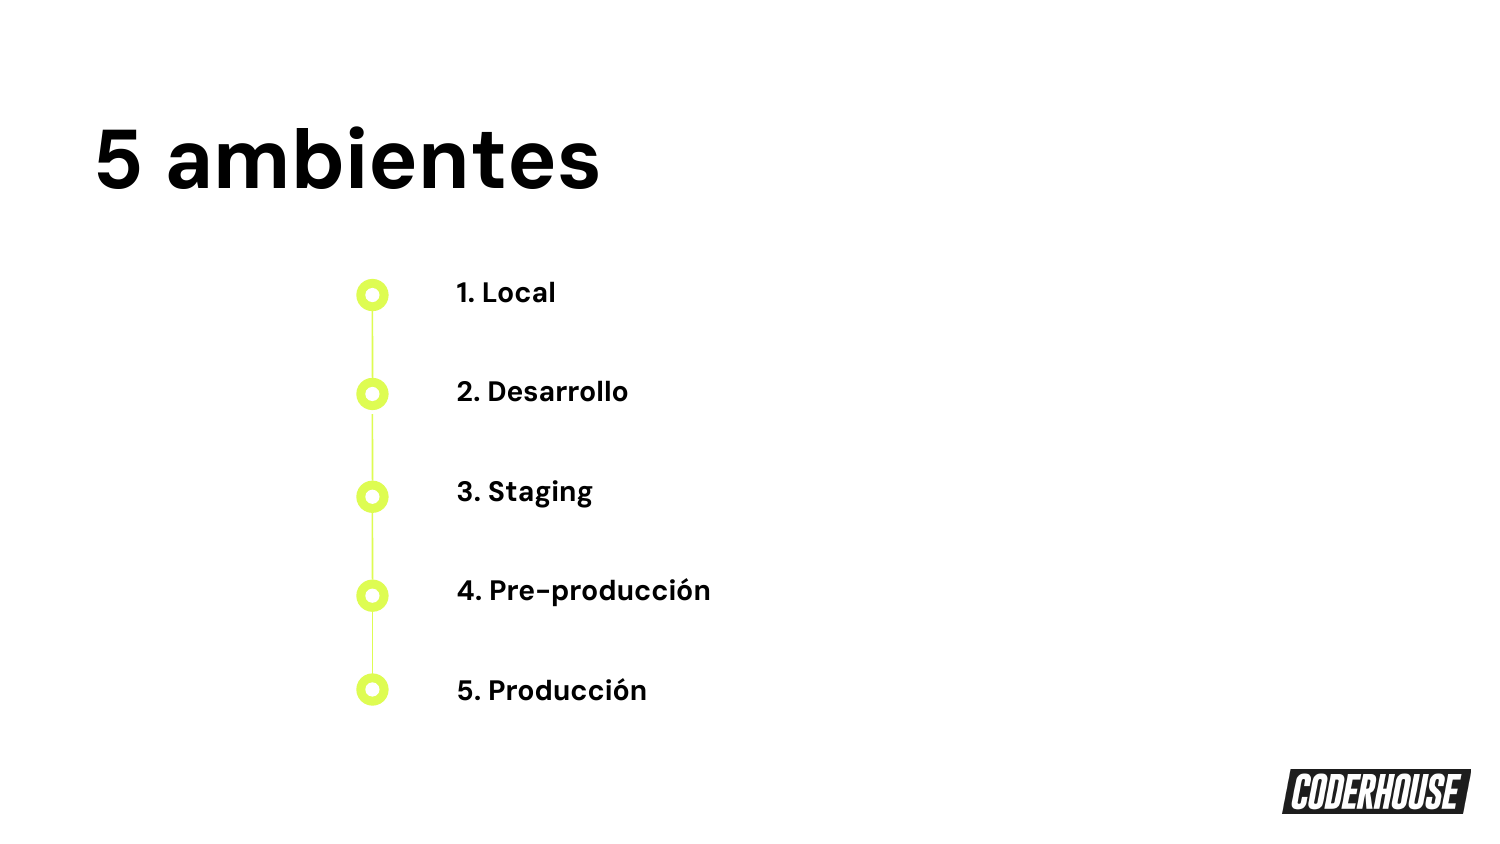

5 ambientes
1. Local

2. Desarrollo

3. Staging

4. Pre-producción

5. Producción